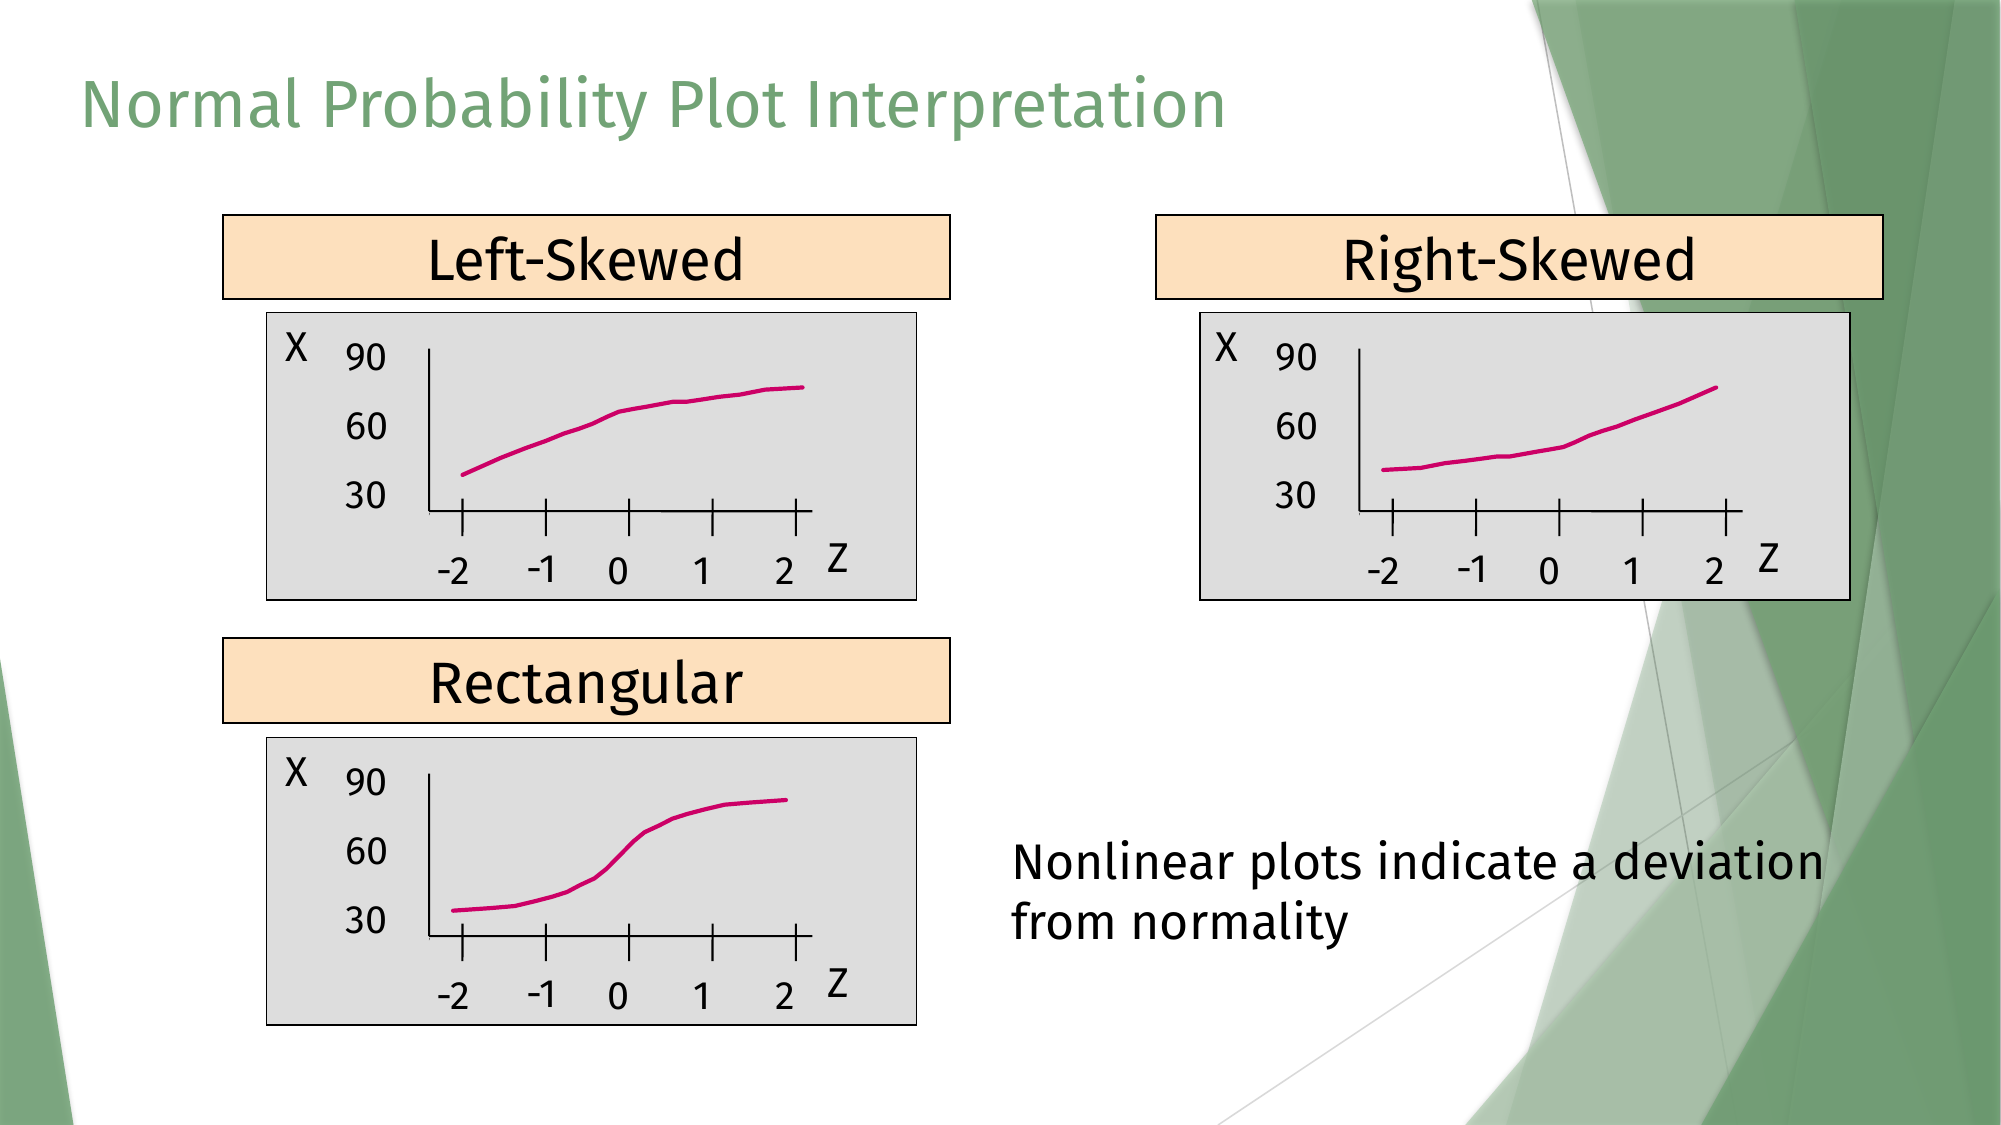

Normal Probability Plot Interpretation
Left-Skewed
Right-Skewed

X

X
90
90

60
60

30
30

Z
Z
-1
-1
-2
0
1
2
-2
0
1
2
Rectangular

X
90

60
Nonlinear plots indicate a deviation from normality

30

Z
-1
-2
0
1
2